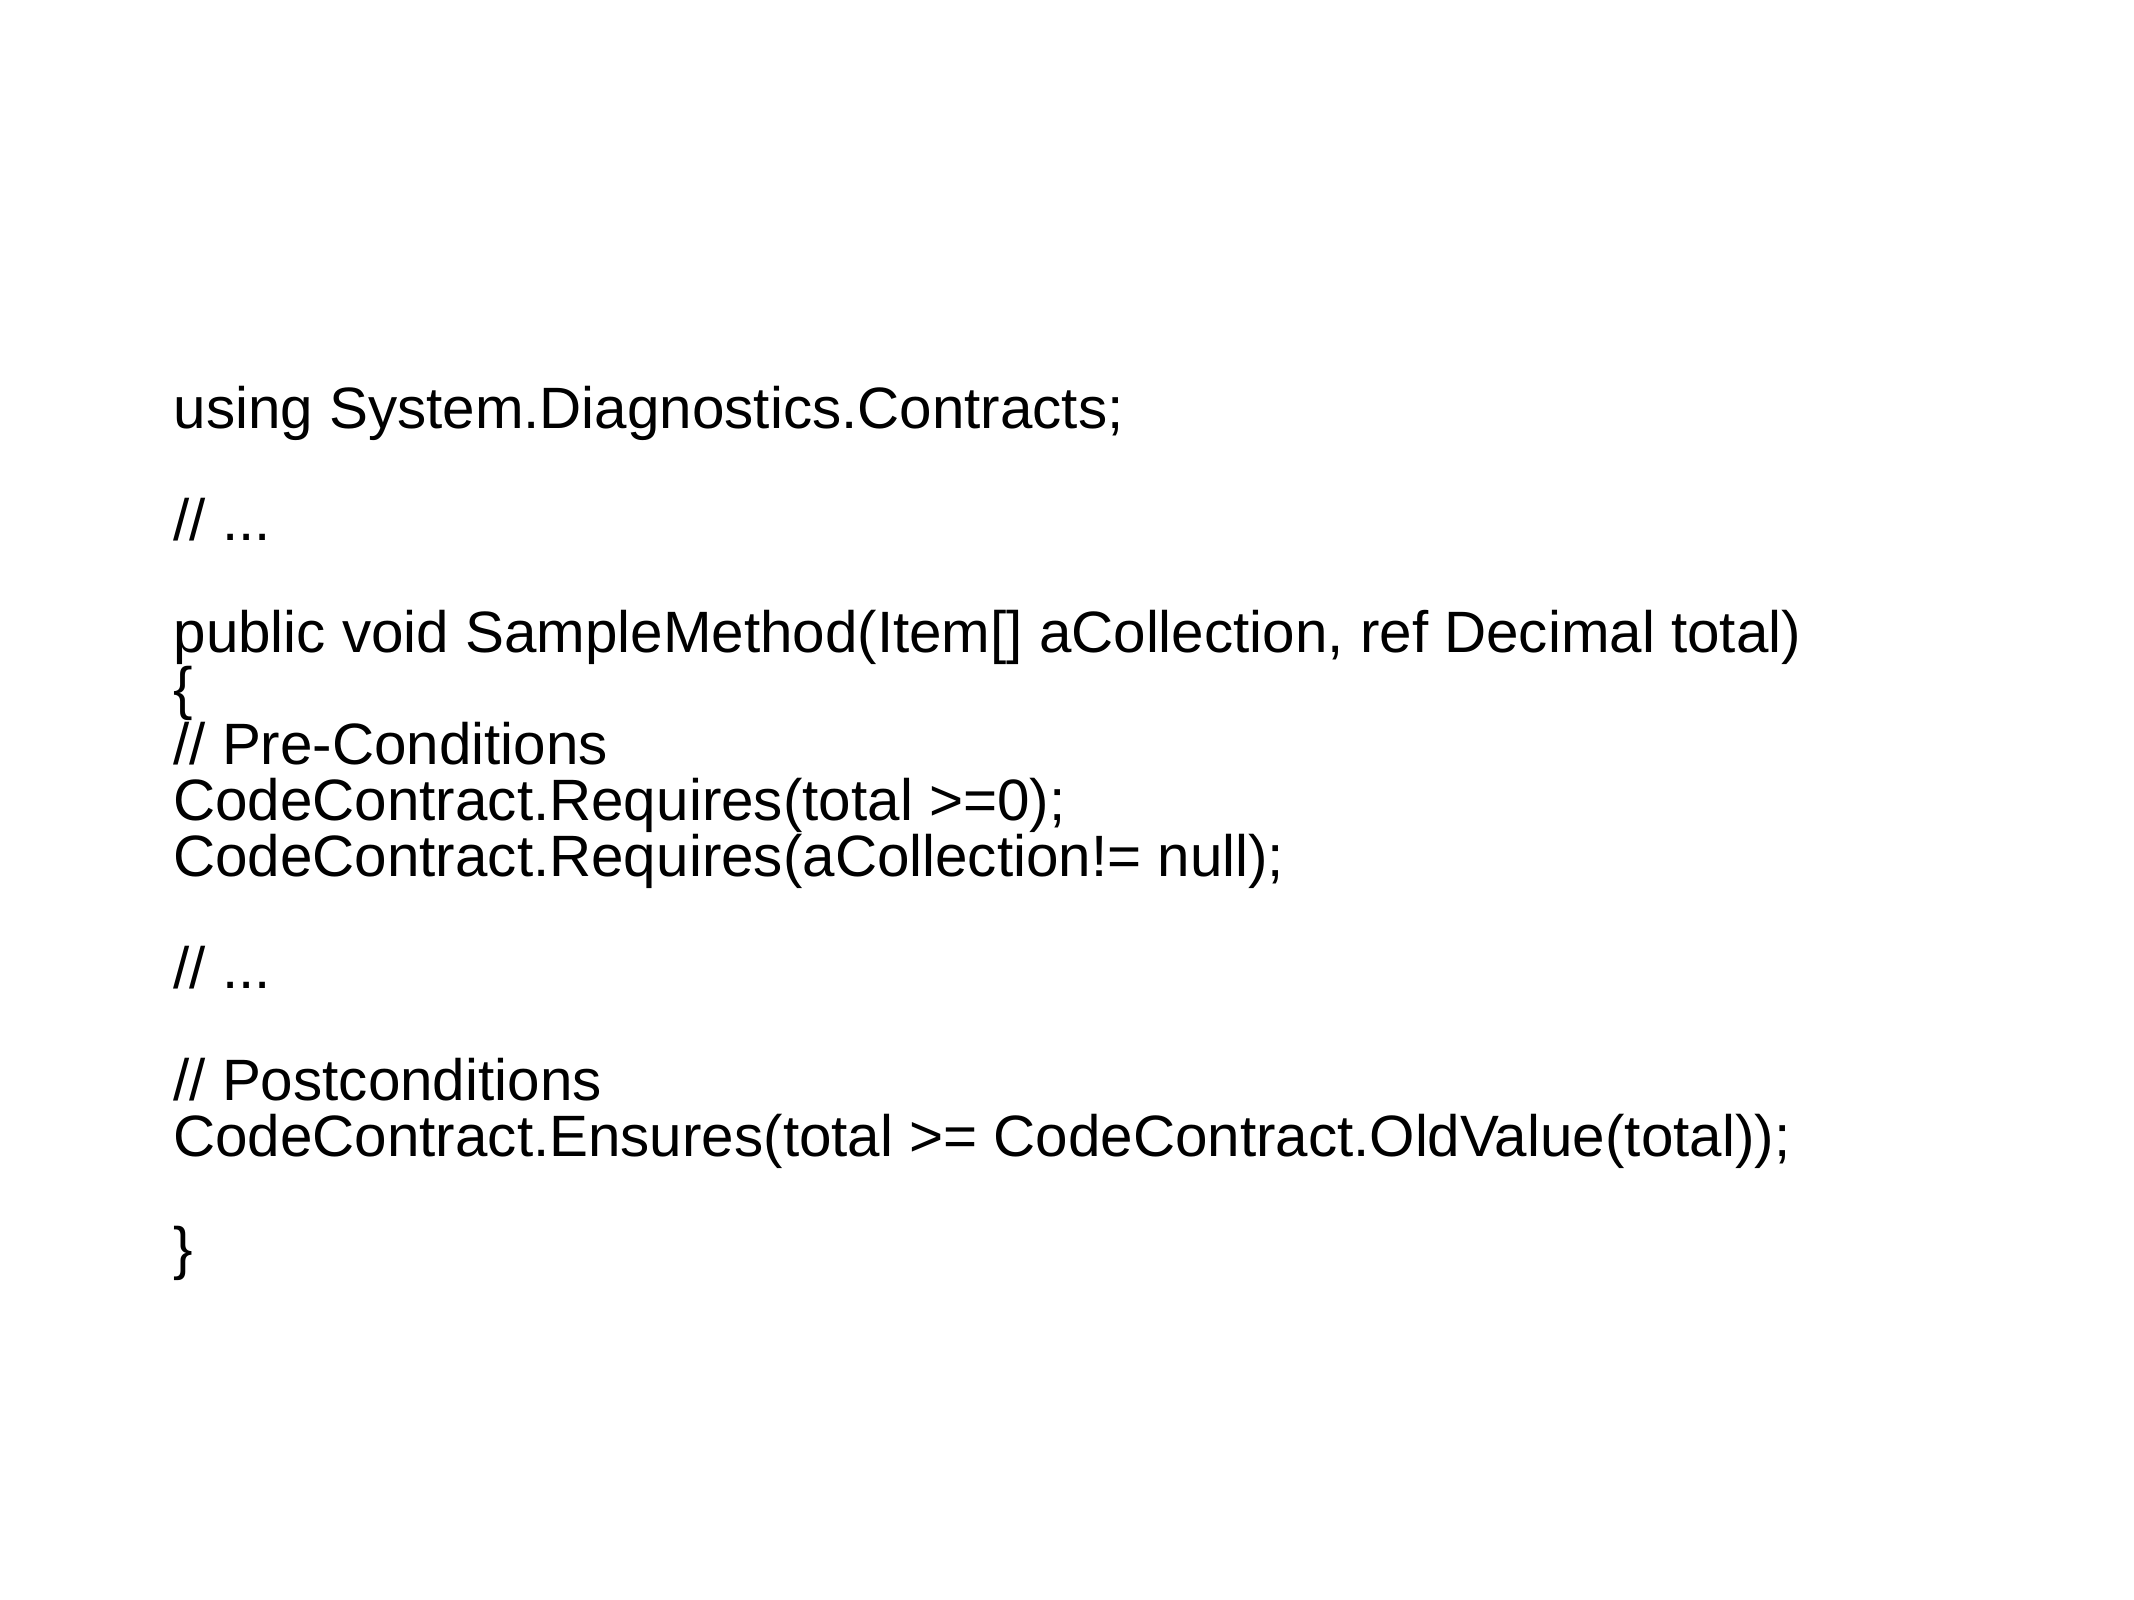

using System.Diagnostics.Contracts;
// ...
public void SampleMethod(Item[] aCollection, ref Decimal total)
{
// Pre-Conditions
CodeContract.Requires(total >=0);
CodeContract.Requires(aCollection!= null);
// ...
// Postconditions
CodeContract.Ensures(total >= CodeContract.OldValue(total));
}